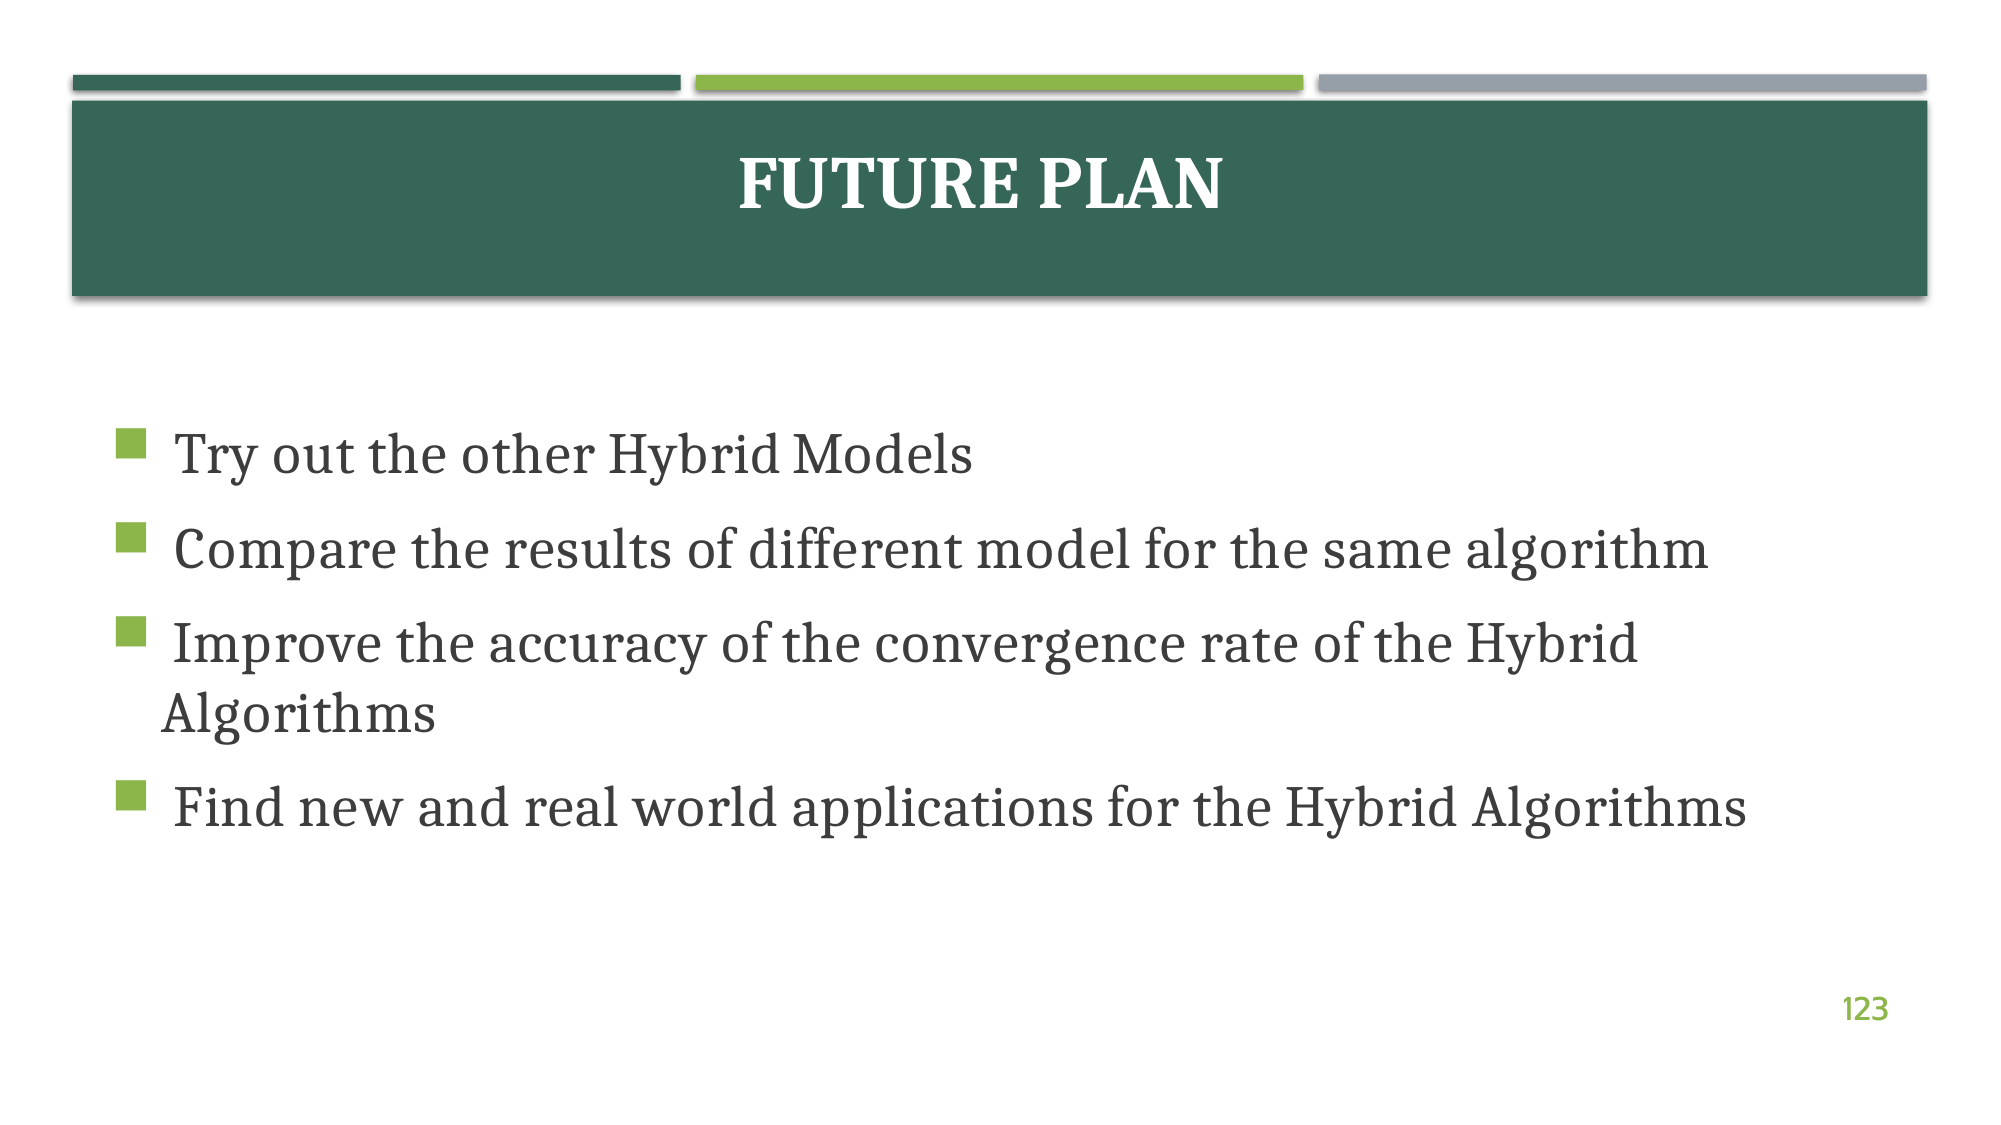

# Future plan
 Try out the other Hybrid Models
 Compare the results of different model for the same algorithm
 Improve the accuracy of the convergence rate of the Hybrid Algorithms
 Find new and real world applications for the Hybrid Algorithms

123